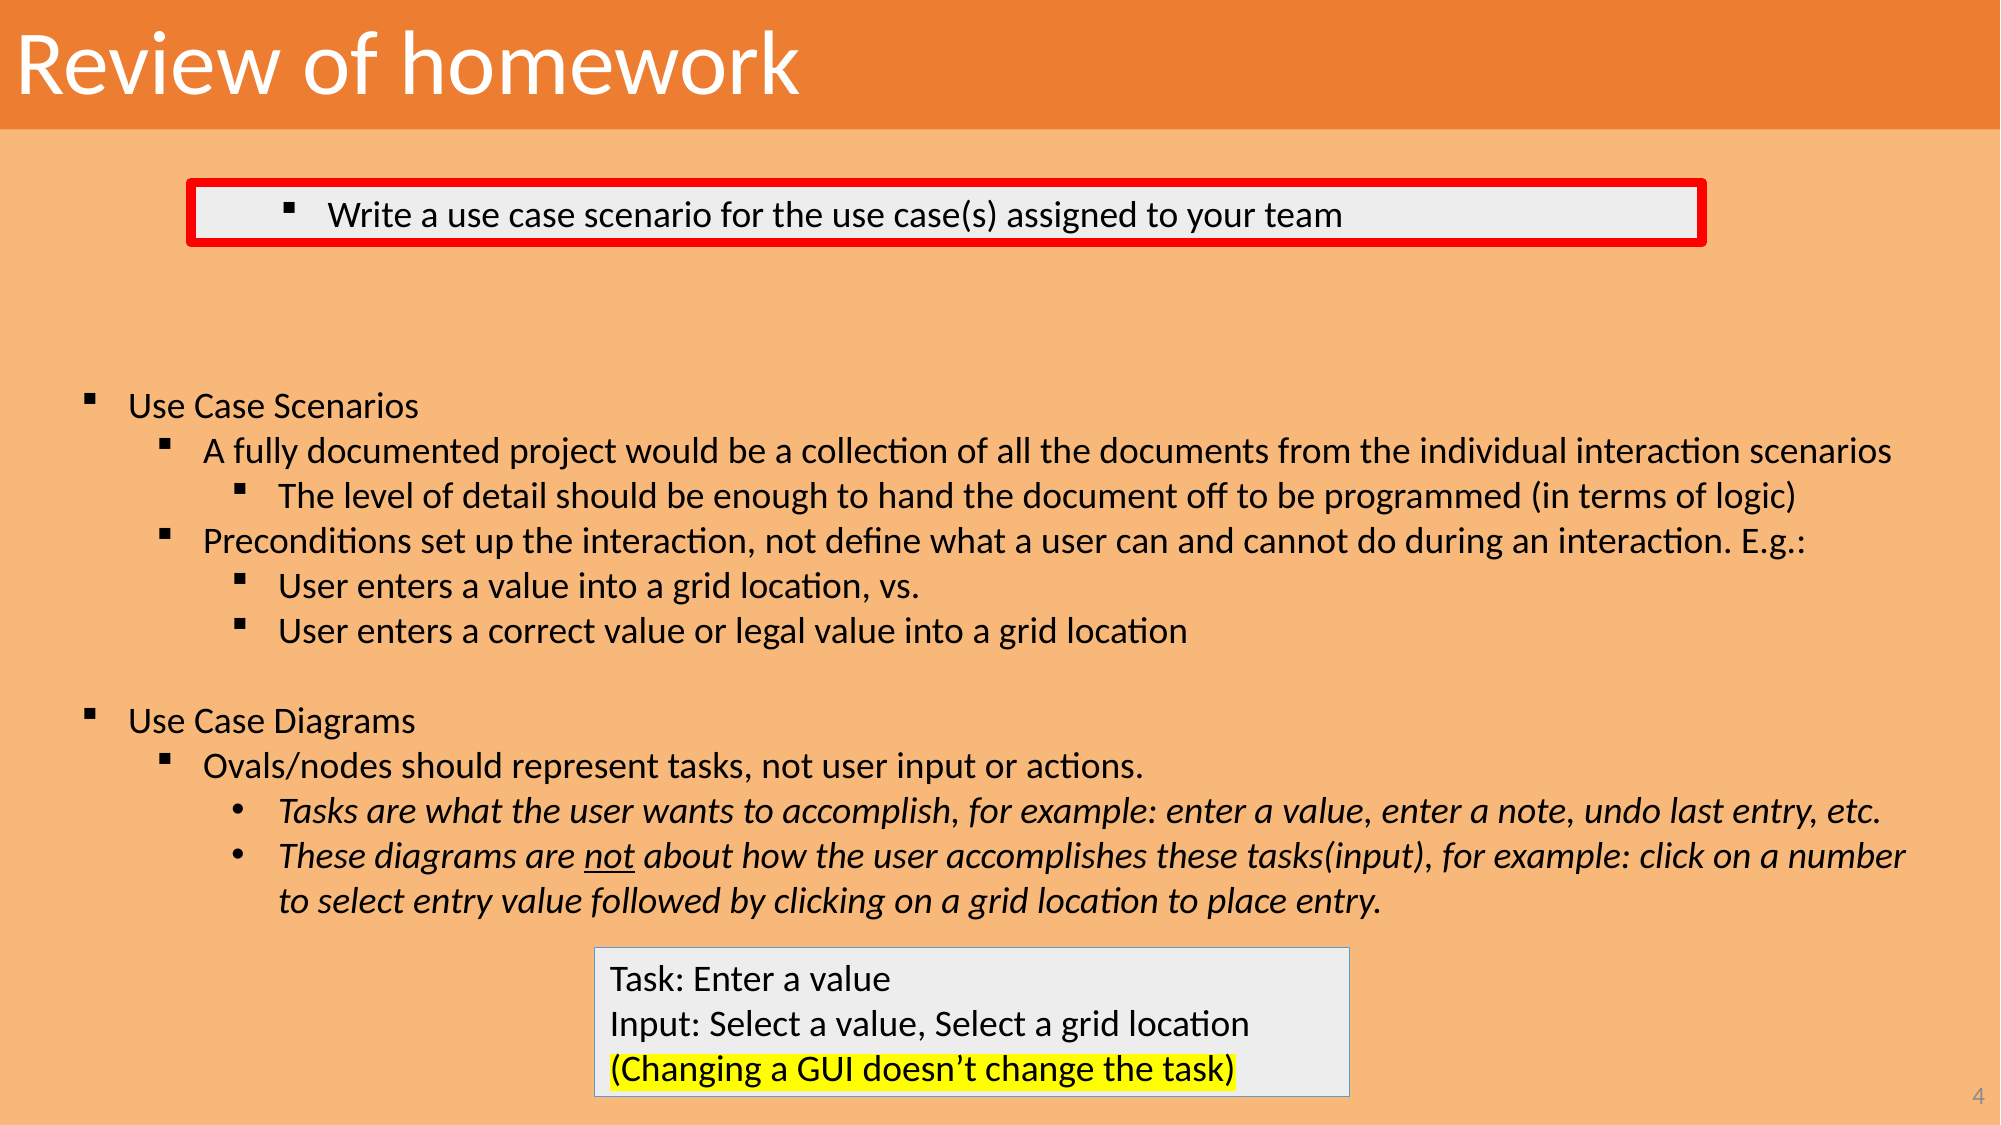

# Review of homework
Write a use case scenario for the use case(s) assigned to your team
Use Case Scenarios
A fully documented project would be a collection of all the documents from the individual interaction scenarios
The level of detail should be enough to hand the document off to be programmed (in terms of logic)
Preconditions set up the interaction, not define what a user can and cannot do during an interaction. E.g.:
User enters a value into a grid location, vs.
User enters a correct value or legal value into a grid location

Use Case Diagrams
Ovals/nodes should represent tasks, not user input or actions.
Tasks are what the user wants to accomplish, for example: enter a value, enter a note, undo last entry, etc.
These diagrams are not about how the user accomplishes these tasks(input), for example: click on a number to select entry value followed by clicking on a grid location to place entry.
Task: Enter a value
Input: Select a value, Select a grid location
(Changing a GUI doesn’t change the task)
4